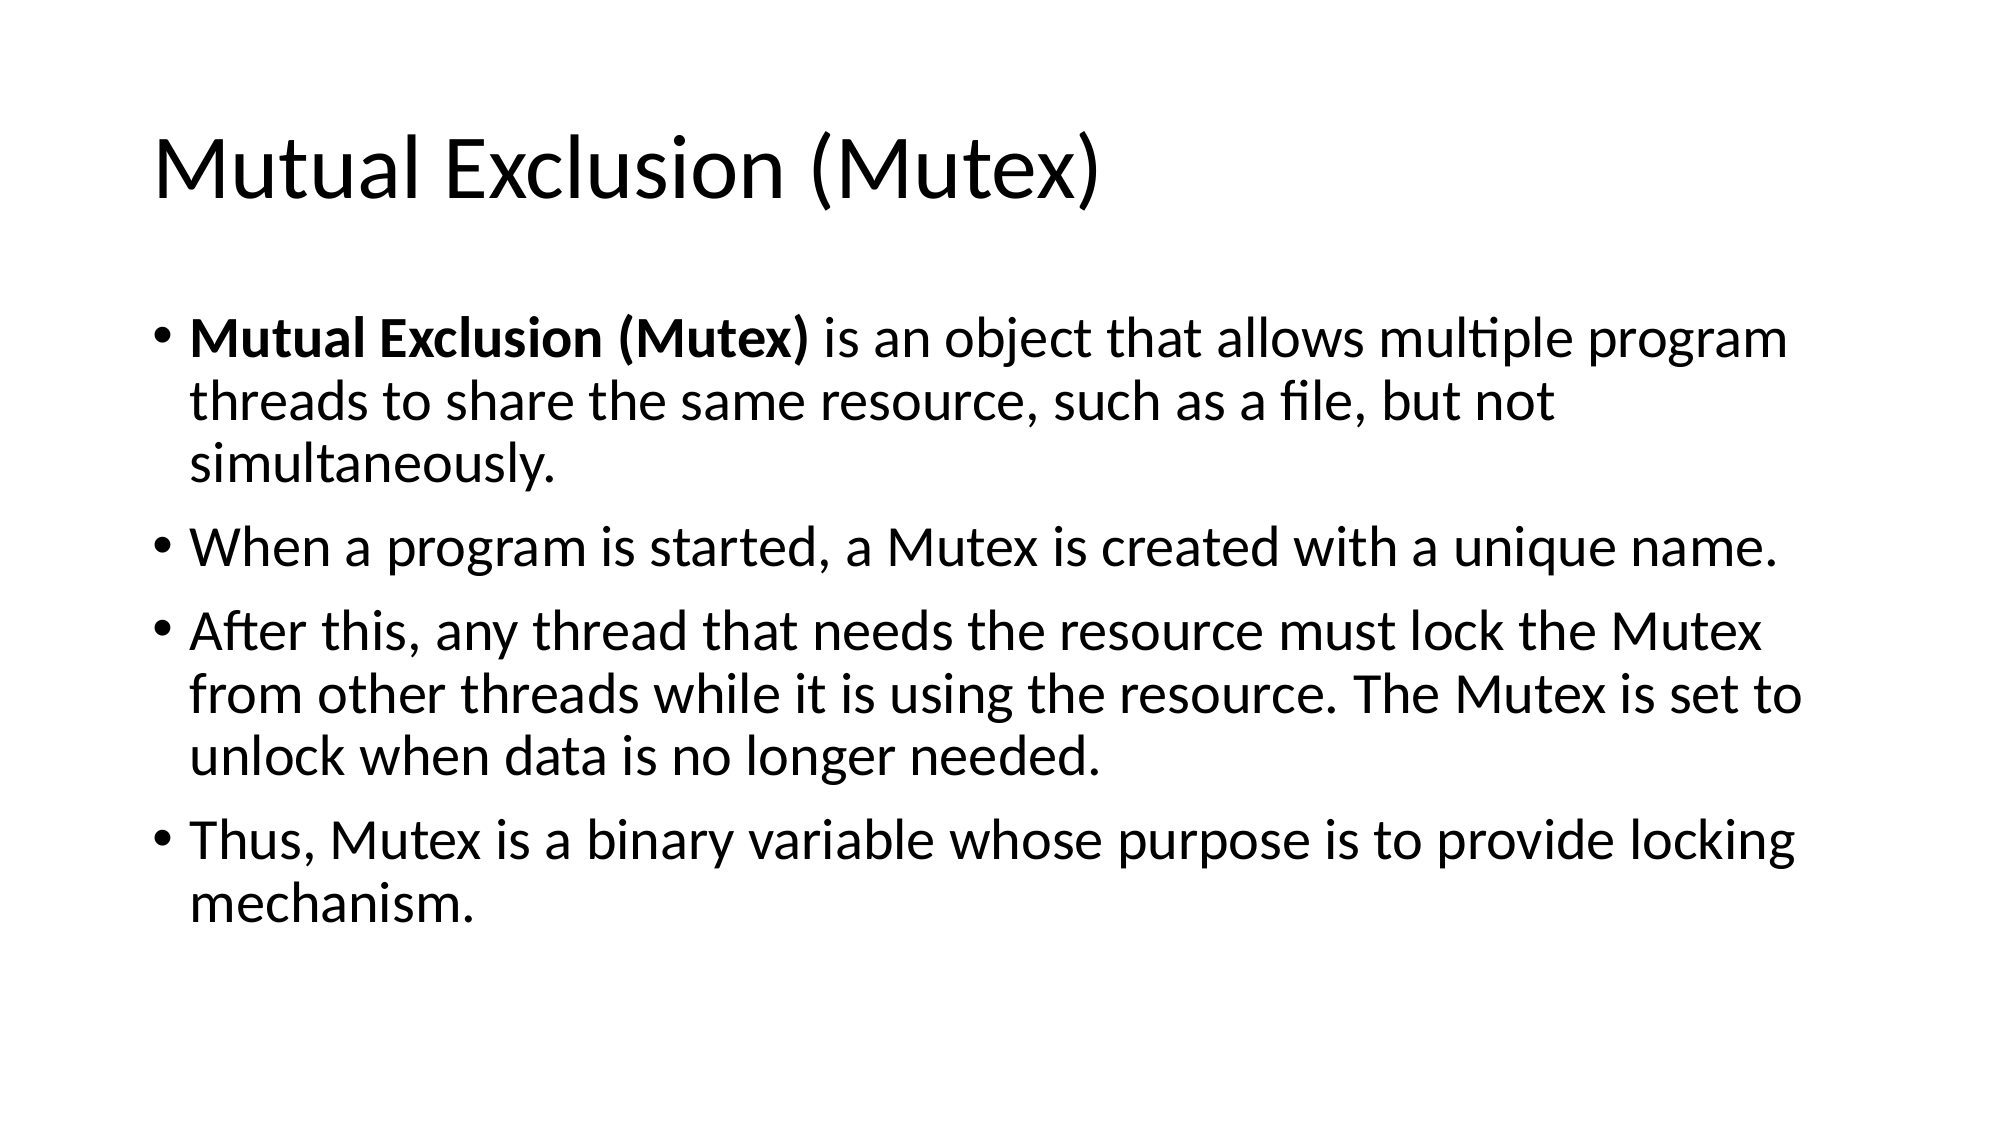

# Mutual Exclusion (Mutex)
Mutual Exclusion (Mutex) is an object that allows multiple program threads to share the same resource, such as a file, but not simultaneously.
When a program is started, a Mutex is created with a unique name.
After this, any thread that needs the resource must lock the Mutex from other threads while it is using the resource. The Mutex is set to unlock when data is no longer needed.
Thus, Mutex is a binary variable whose purpose is to provide locking mechanism.